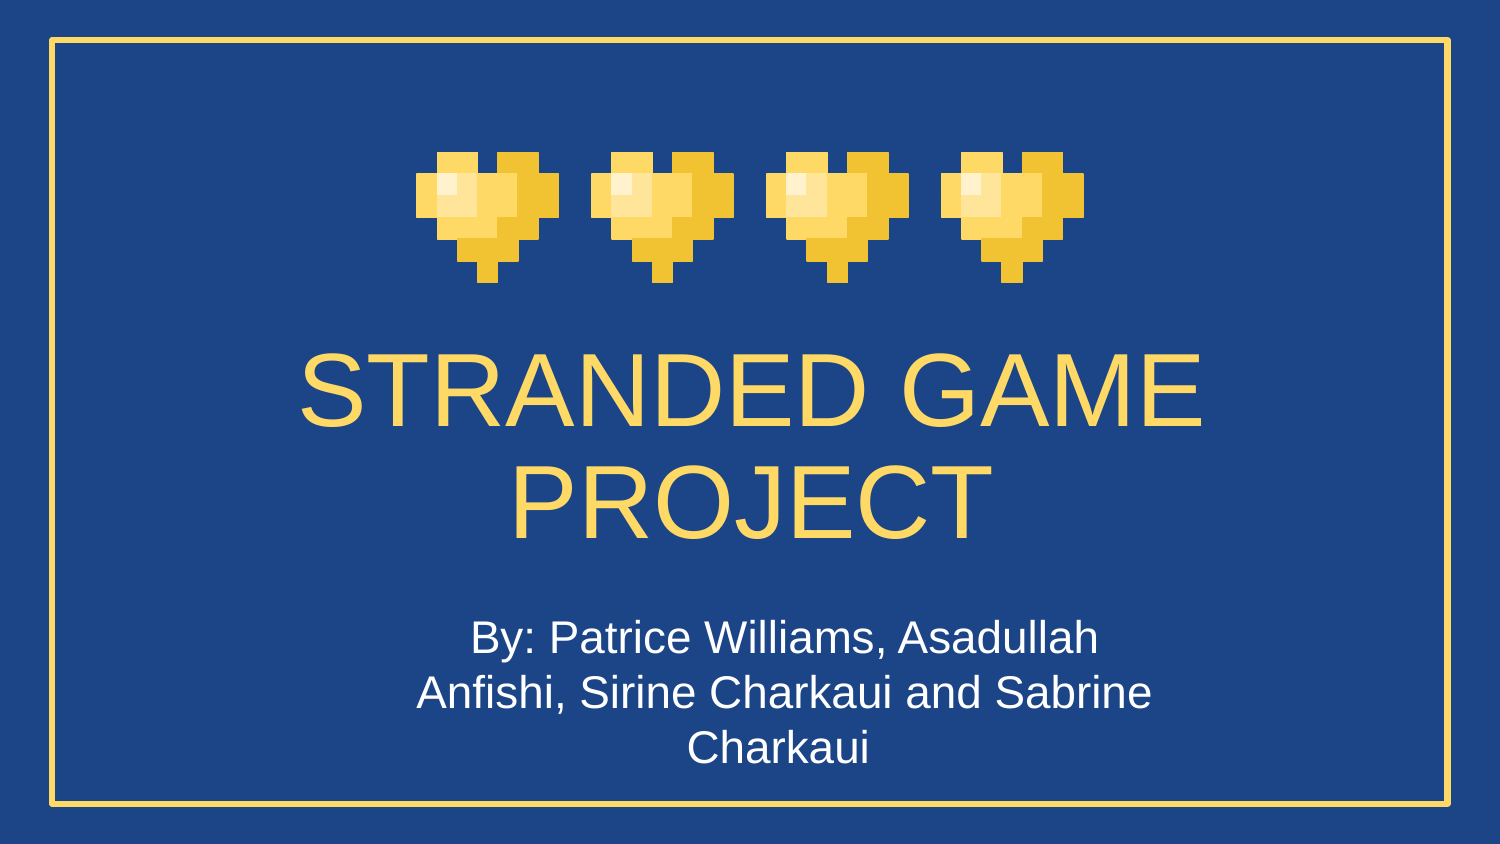

# STRANDED GAME PROJECT
By: Patrice Williams, Asadullah Anfishi, Sirine Charkaui and Sabrine Charkaui